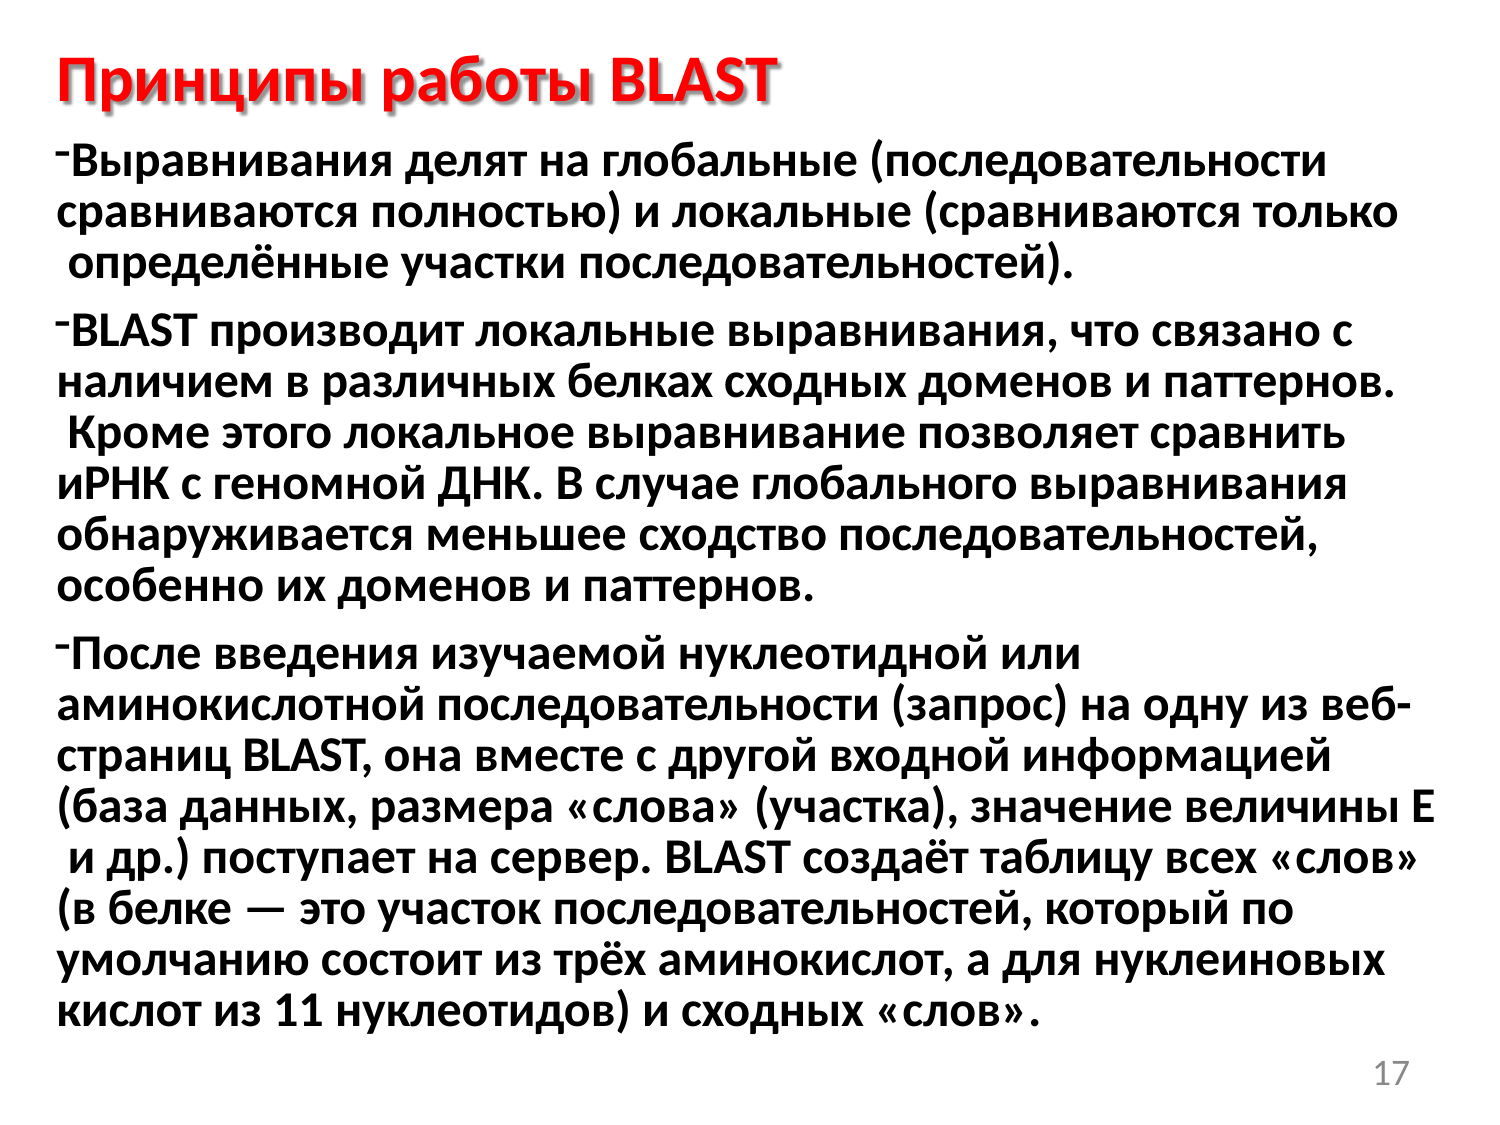

# Принципы работы BLAST

Выравнивания делят на глобальные (последовательности  сравниваются полностью) и локальные (сравниваются только  определённые участки последовательностей).
BLAST производит локальные выравнивания, что связано с  наличием в различных белках сходных доменов и паттернов.  Кроме этого локальное выравнивание позволяет сравнить  иРНК с геномной ДНК. В случае глобального выравнивания  обнаруживается меньшее сходство последовательностей,  особенно их доменов и паттернов.
После введения изучаемой нуклеотидной или  аминокислотной последовательности (запрос) на одну из веб-  страниц BLAST, она вместе с другой входной информацией  (база данных, размера «слова» (участка), значение величины E  и др.) поступает на сервер. BLAST создаёт таблицу всех «слов»  (в белке — это участок последовательностей, который по  умолчанию состоит из трёх аминокислот, а для нуклеиновых  кислот из 11 нуклеотидов) и сходных «слов».

17